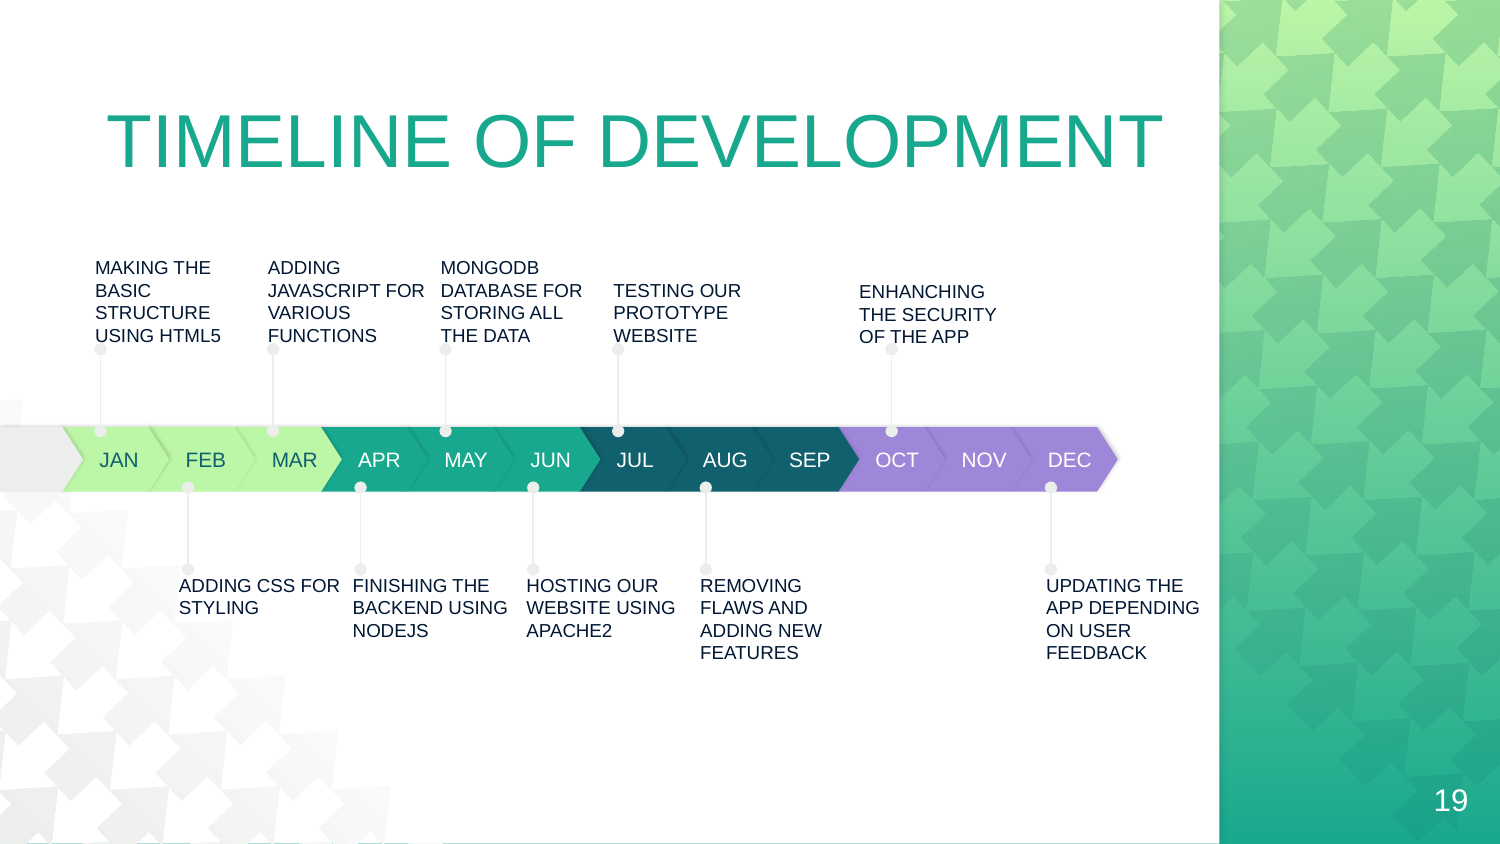

# TIMELINE OF DEVELOPMENT
MAKING THE BASIC STRUCTURE USING HTML5
ADDING JAVASCRIPT FOR VARIOUS FUNCTIONS
MONGODB DATABASE FOR STORING ALL THE DATA
TESTING OUR PROTOTYPE WEBSITE
ENHANCHING THE SECURITY OF THE APP

JAN
FEB
MAR
APR
MAY
JUN
JUL
AUG
SEP
OCT
NOV
DEC
ADDING CSS FOR STYLING
FINISHING THE BACKEND USING NODEJS
HOSTING OUR WEBSITE USING APACHE2
REMOVING FLAWS AND ADDING NEW FEATURES
UPDATING THE APP DEPENDING ON USER FEEDBACK
19